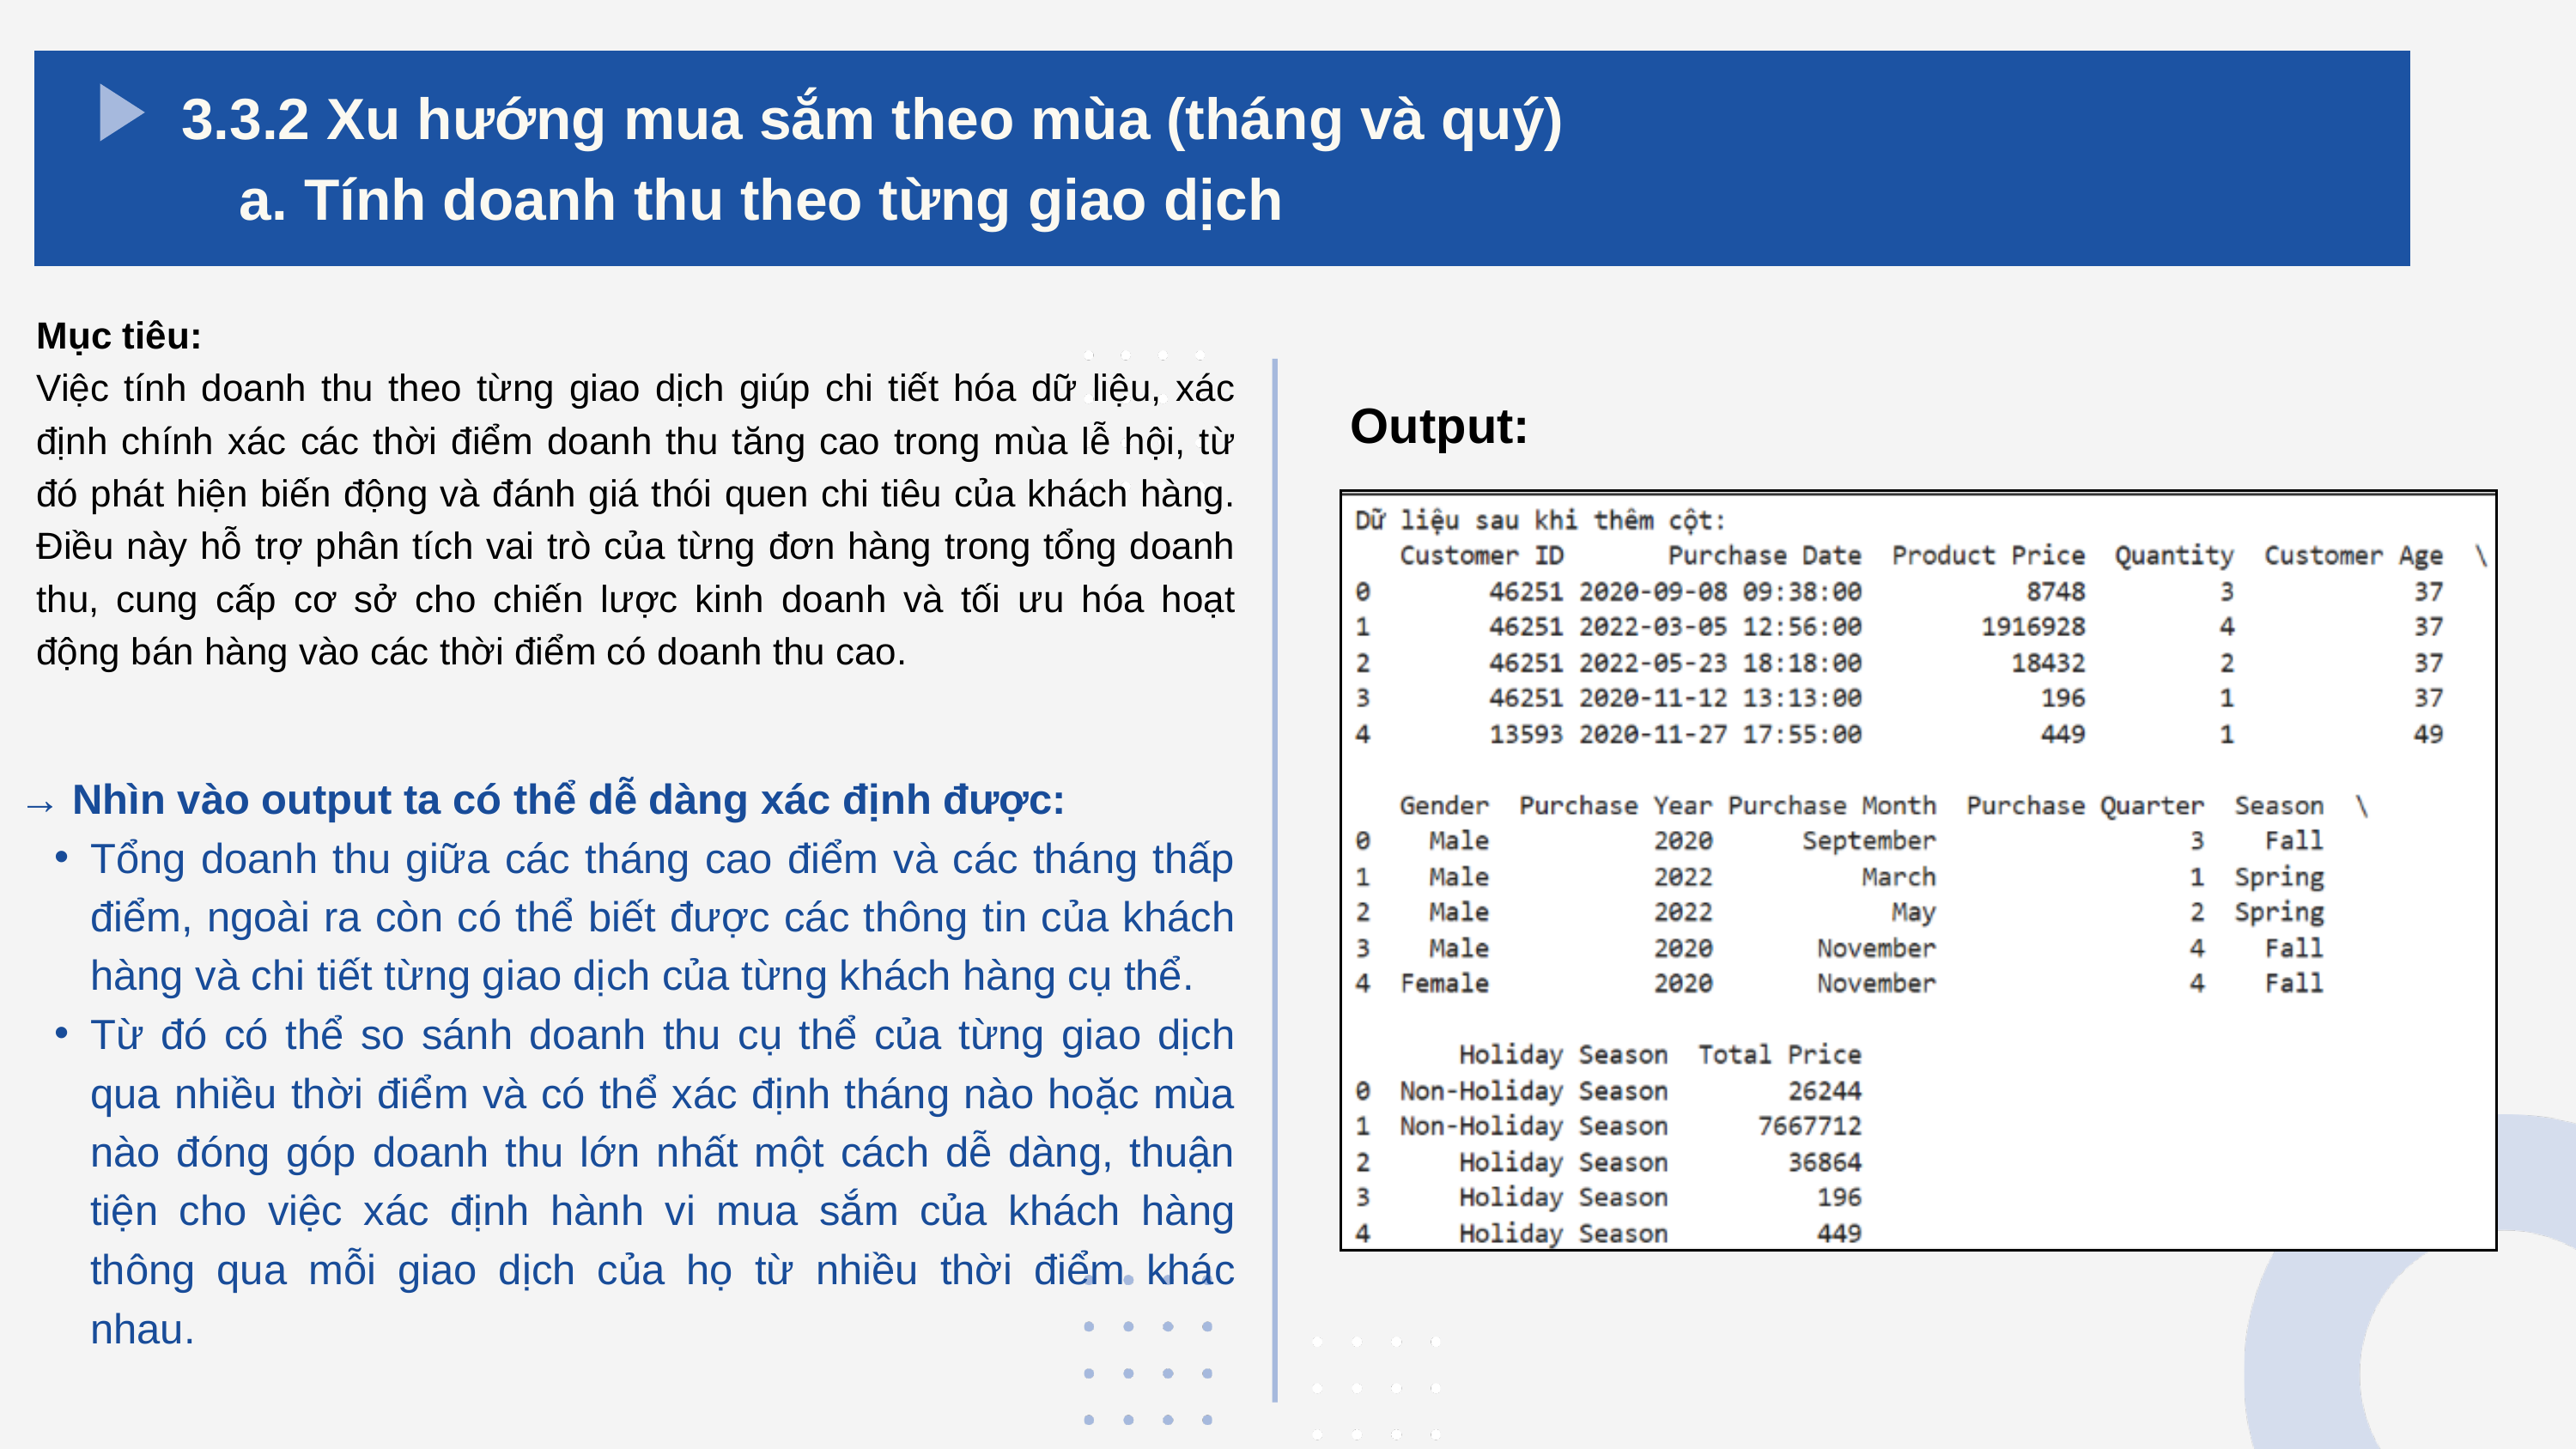

3.3.2 Xu hướng mua sắm theo mùa (tháng và quý)

a. Tính doanh thu theo từng giao dịch

Mục tiêu:
Việc tính doanh thu theo từng giao dịch giúp chi tiết hóa dữ liệu, xác định chính xác các thời điểm doanh thu tăng cao trong mùa lễ hội, từ đó phát hiện biến động và đánh giá thói quen chi tiêu của khách hàng. Điều này hỗ trợ phân tích vai trò của từng đơn hàng trong tổng doanh thu, cung cấp cơ sở cho chiến lược kinh doanh và tối ưu hóa hoạt động bán hàng vào các thời điểm có doanh thu cao.

Output:

→ Nhìn vào output ta có thể dễ dàng xác định được:
Tổng doanh thu giữa các tháng cao điểm và các tháng thấp điểm, ngoài ra còn có thể biết được các thông tin của khách hàng và chi tiết từng giao dịch của từng khách hàng cụ thể.
Từ đó có thể so sánh doanh thu cụ thể của từng giao dịch qua nhiều thời điểm và có thể xác định tháng nào hoặc mùa nào đóng góp doanh thu lớn nhất một cách dễ dàng, thuận tiện cho việc xác định hành vi mua sắm của khách hàng thông qua mỗi giao dịch của họ từ nhiều thời điểm khác nhau.